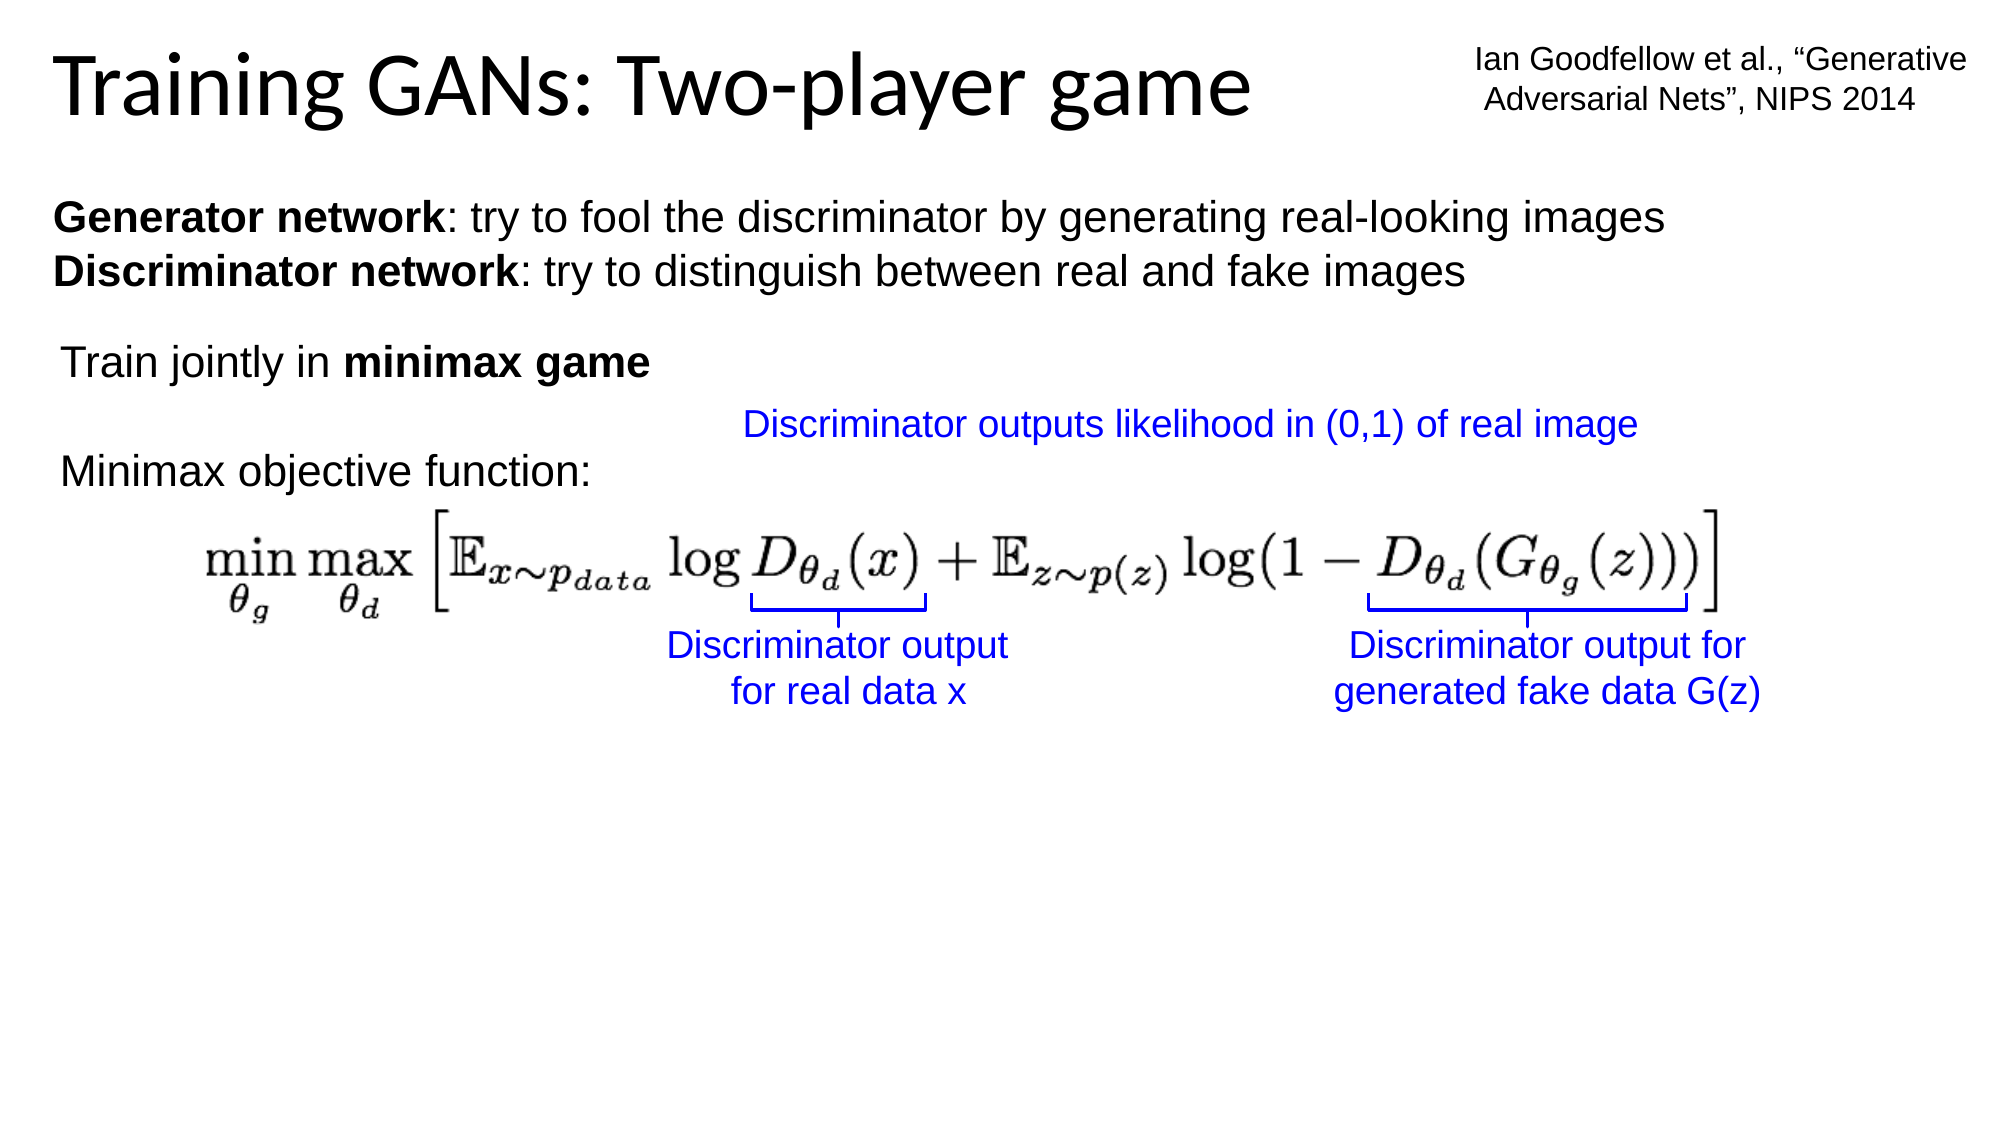

# Training GANs: Two-player game
Ian Goodfellow et al., “Generative  Adversarial Nets”, NIPS 2014
Generator network: try to fool the discriminator by generating real-looking images
Discriminator network: try to distinguish between real and fake images
Train jointly in minimax game
Discriminator outputs likelihood in (0,1) of real image
Minimax objective function:

Discriminator output  for real data x
Discriminator output for  generated fake data G(z)
51
Lecture 13 -
May 18, 2017
Fei-Fei Li & Justin Johnson & Serena Yeung